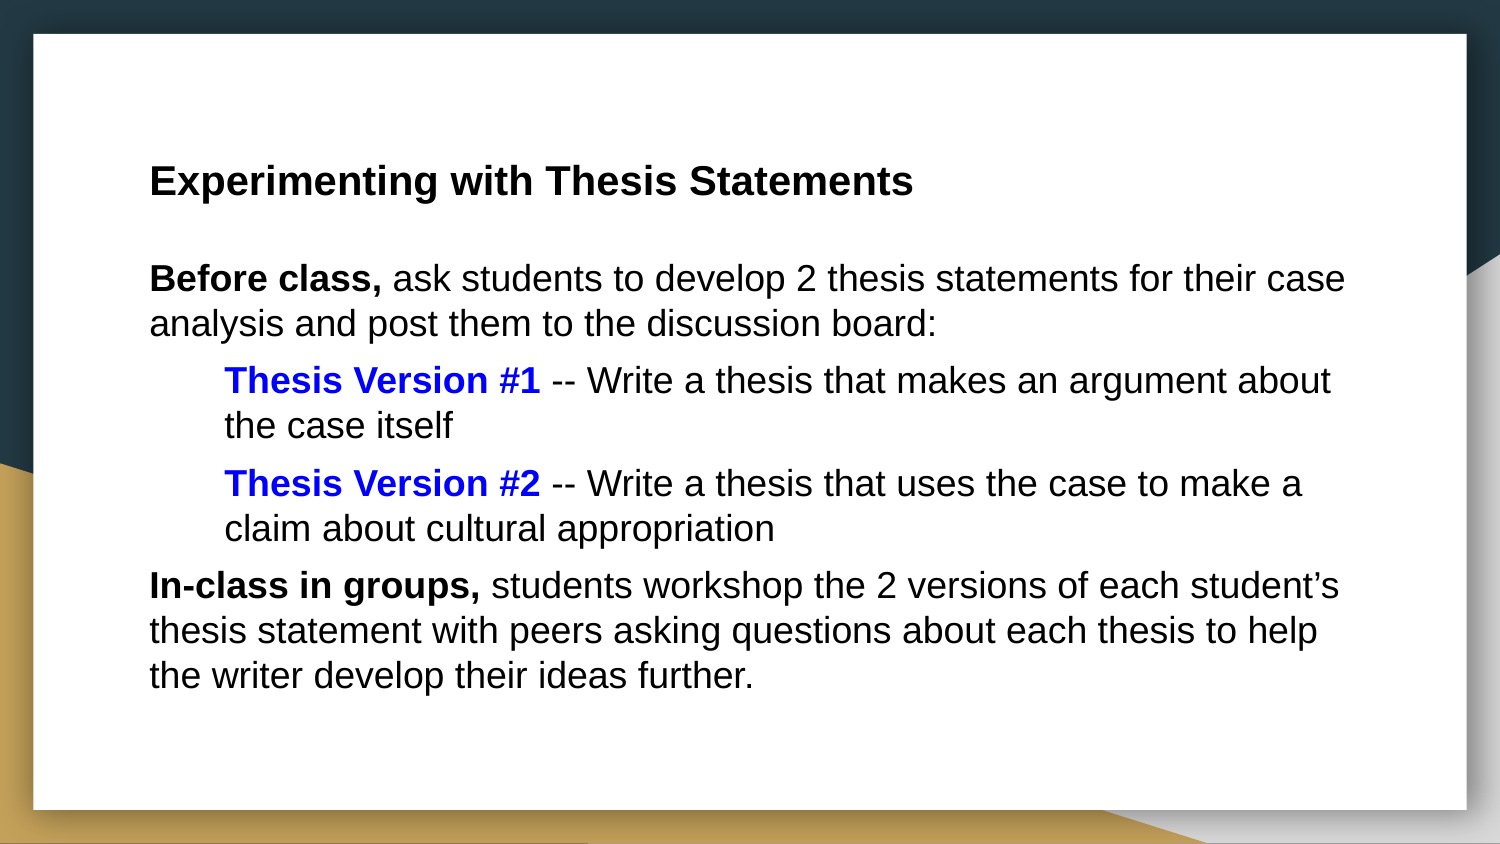

# Experimenting with Thesis Statements
Before class, ask students to develop 2 thesis statements for their case analysis and post them to the discussion board:
Thesis Version #1 -- Write a thesis that makes an argument about the case itself
Thesis Version #2 -- Write a thesis that uses the case to make a claim about cultural appropriation
In-class in groups, students workshop the 2 versions of each student’s thesis statement with peers asking questions about each thesis to help the writer develop their ideas further.